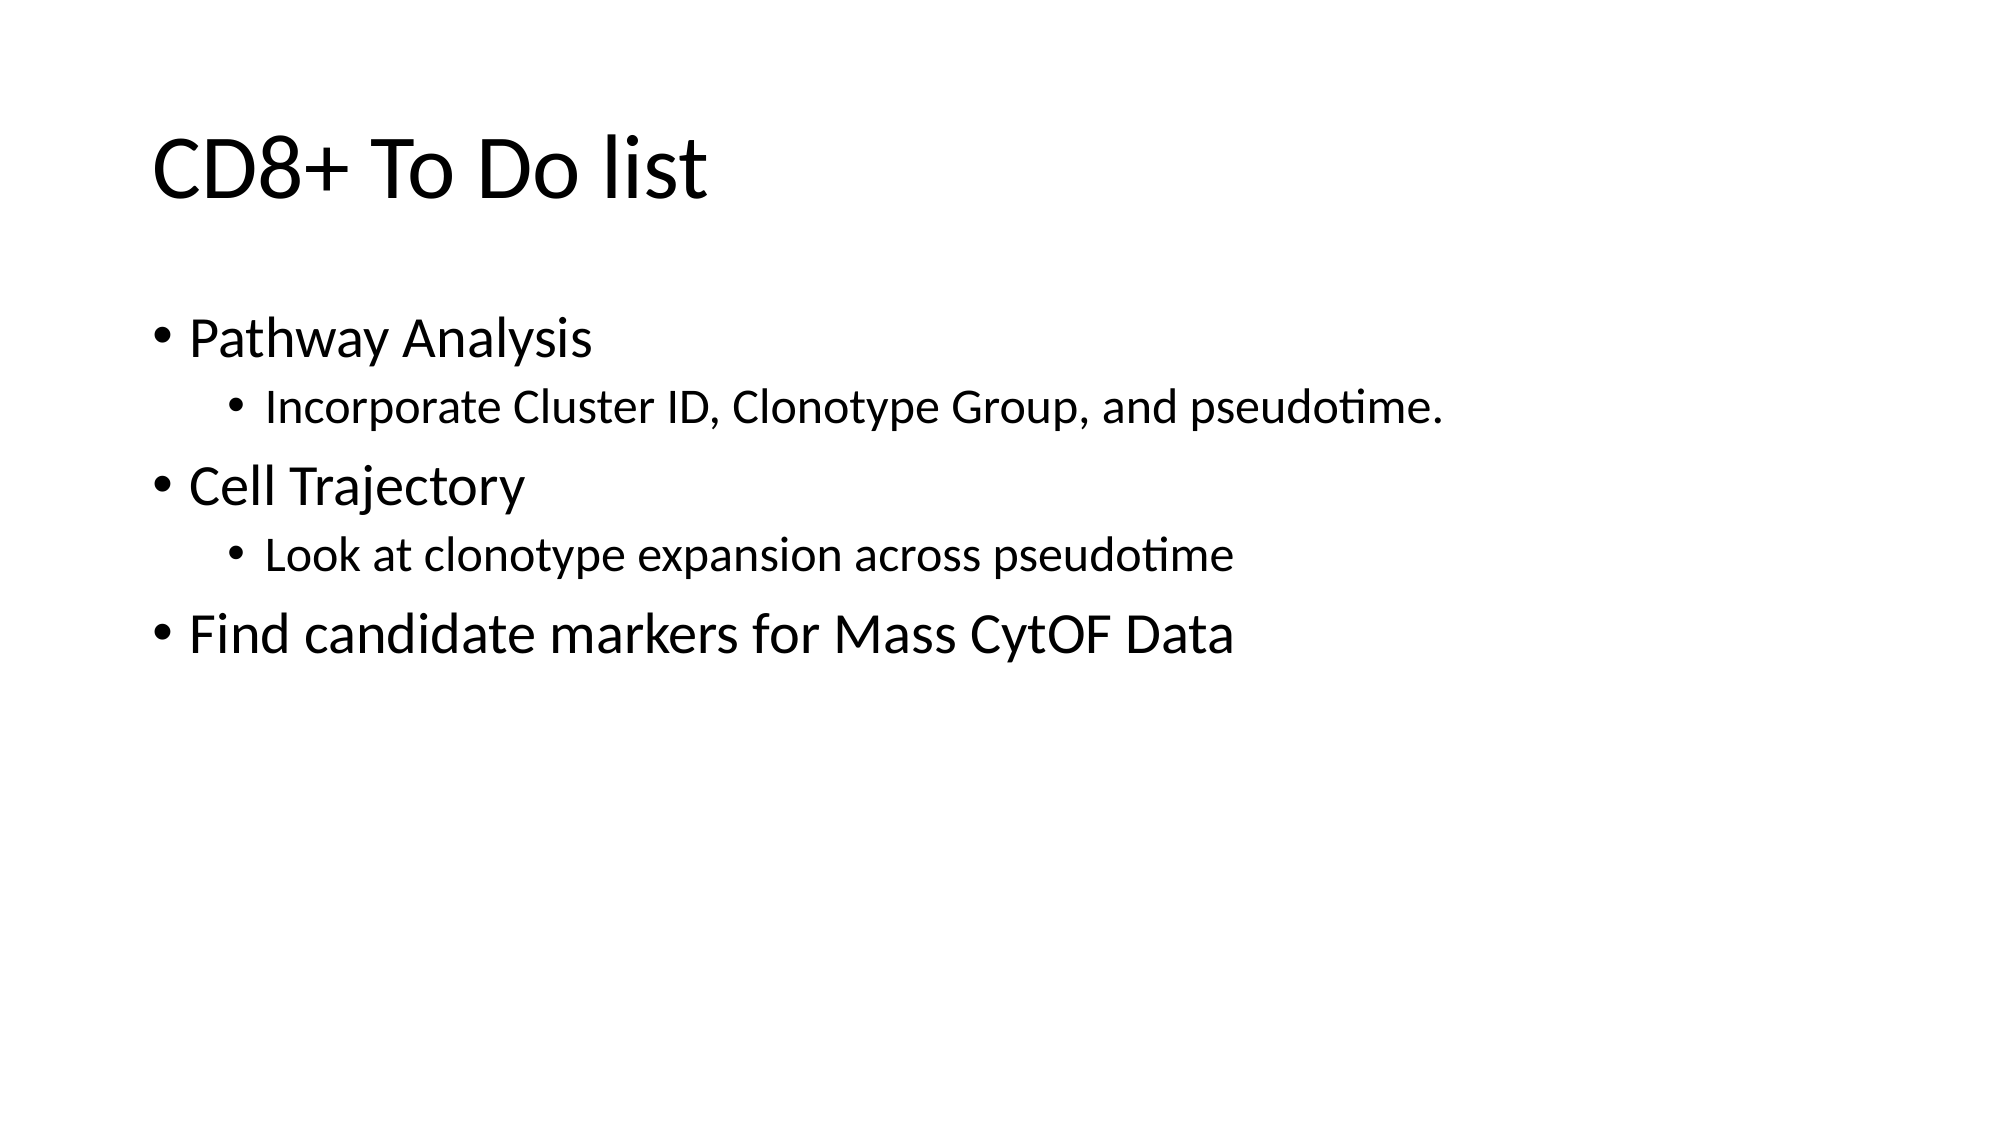

# CD8+ To Do list
Pathway Analysis
Incorporate Cluster ID, Clonotype Group, and pseudotime.
Cell Trajectory
Look at clonotype expansion across pseudotime
Find candidate markers for Mass CytOF Data